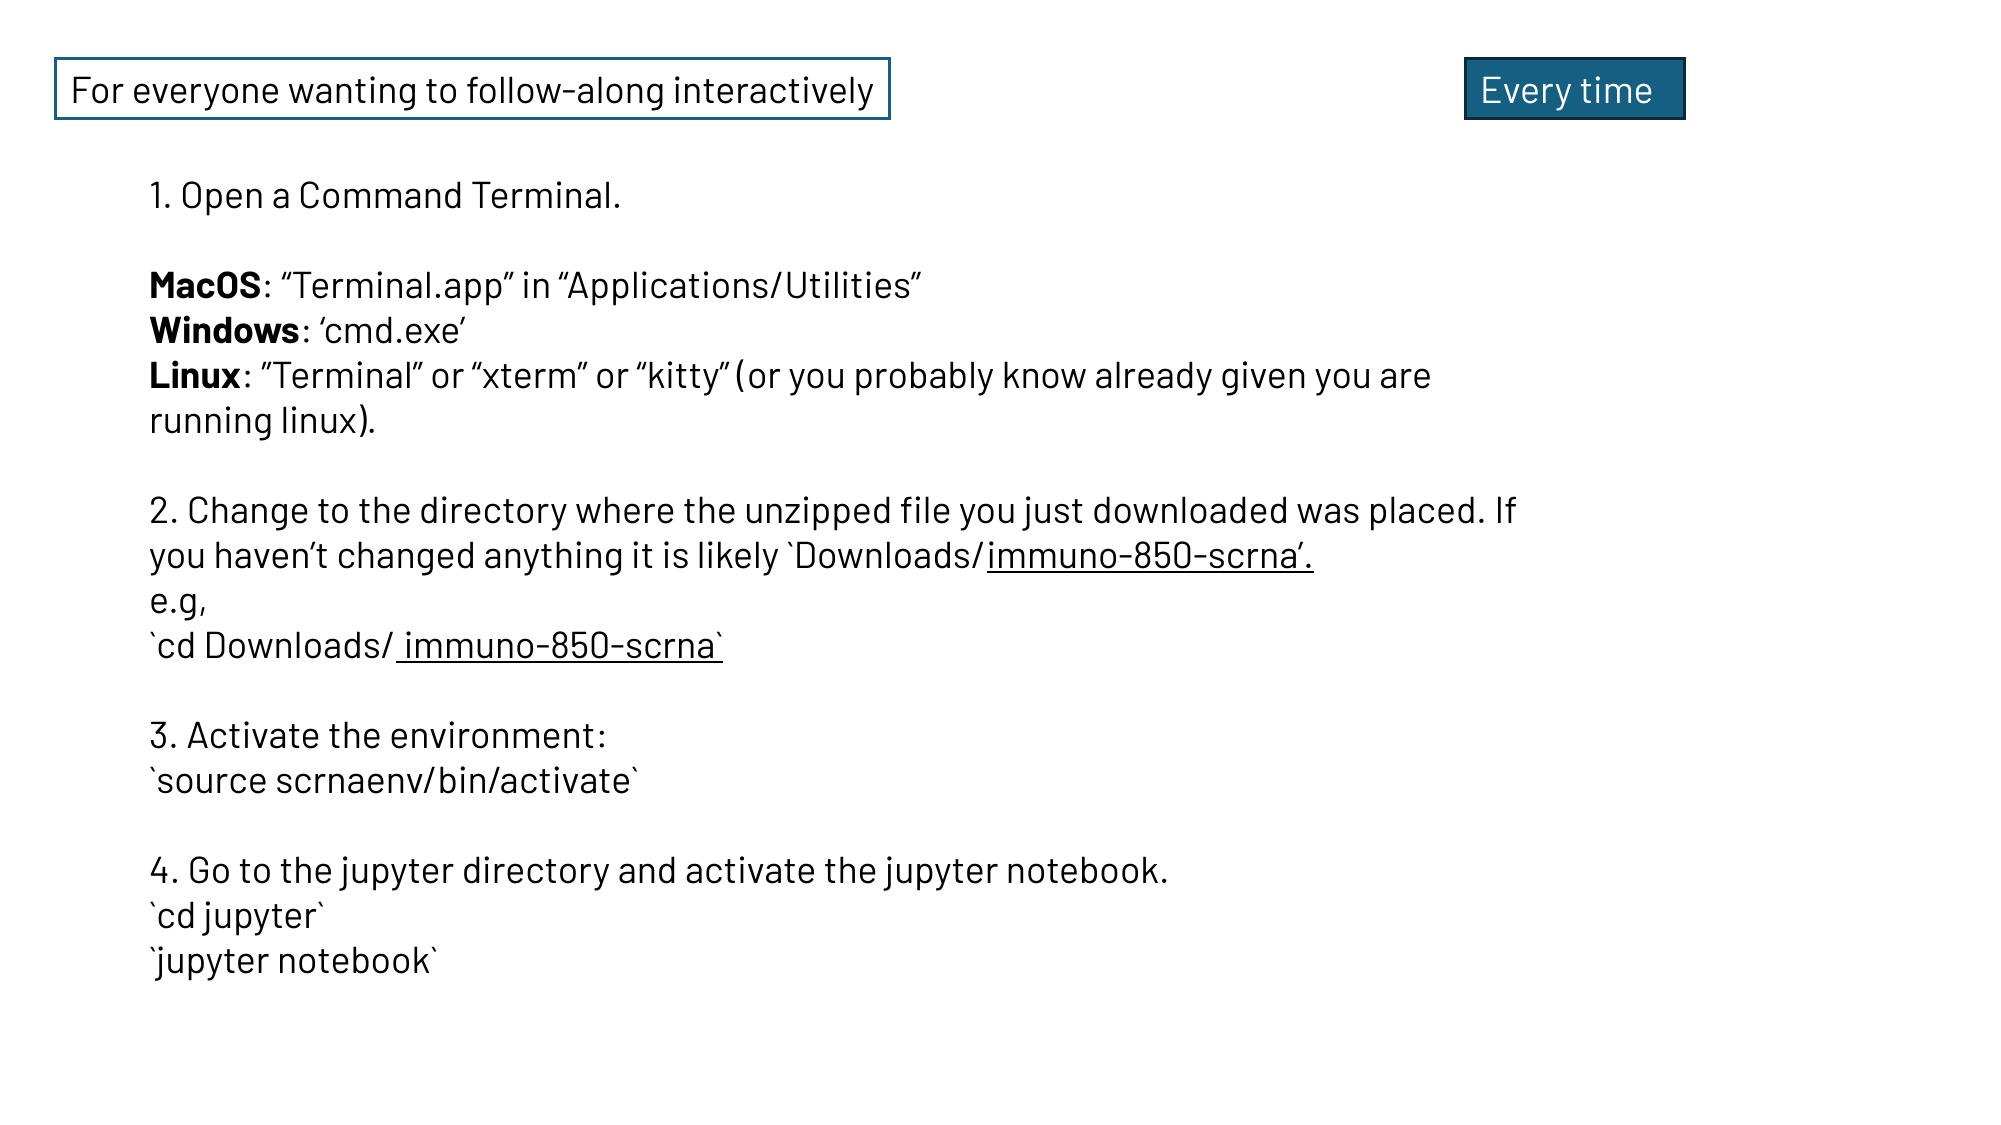

For everyone wanting to follow-along interactively
Every time
1. Open a Command Terminal.

MacOS: “Terminal.app” in “Applications/Utilities”
Windows: ‘cmd.exe’
Linux: ”Terminal” or “xterm” or “kitty” (or you probably know already given you are running linux).

2. Change to the directory where the unzipped file you just downloaded was placed. If you haven’t changed anything it is likely `Downloads/immuno-850-scrna’.
e.g,
`cd Downloads/ immuno-850-scrna`

3. Activate the environment:
`source scrnaenv/bin/activate`

4. Go to the jupyter directory and activate the jupyter notebook.
`cd jupyter`
`jupyter notebook`